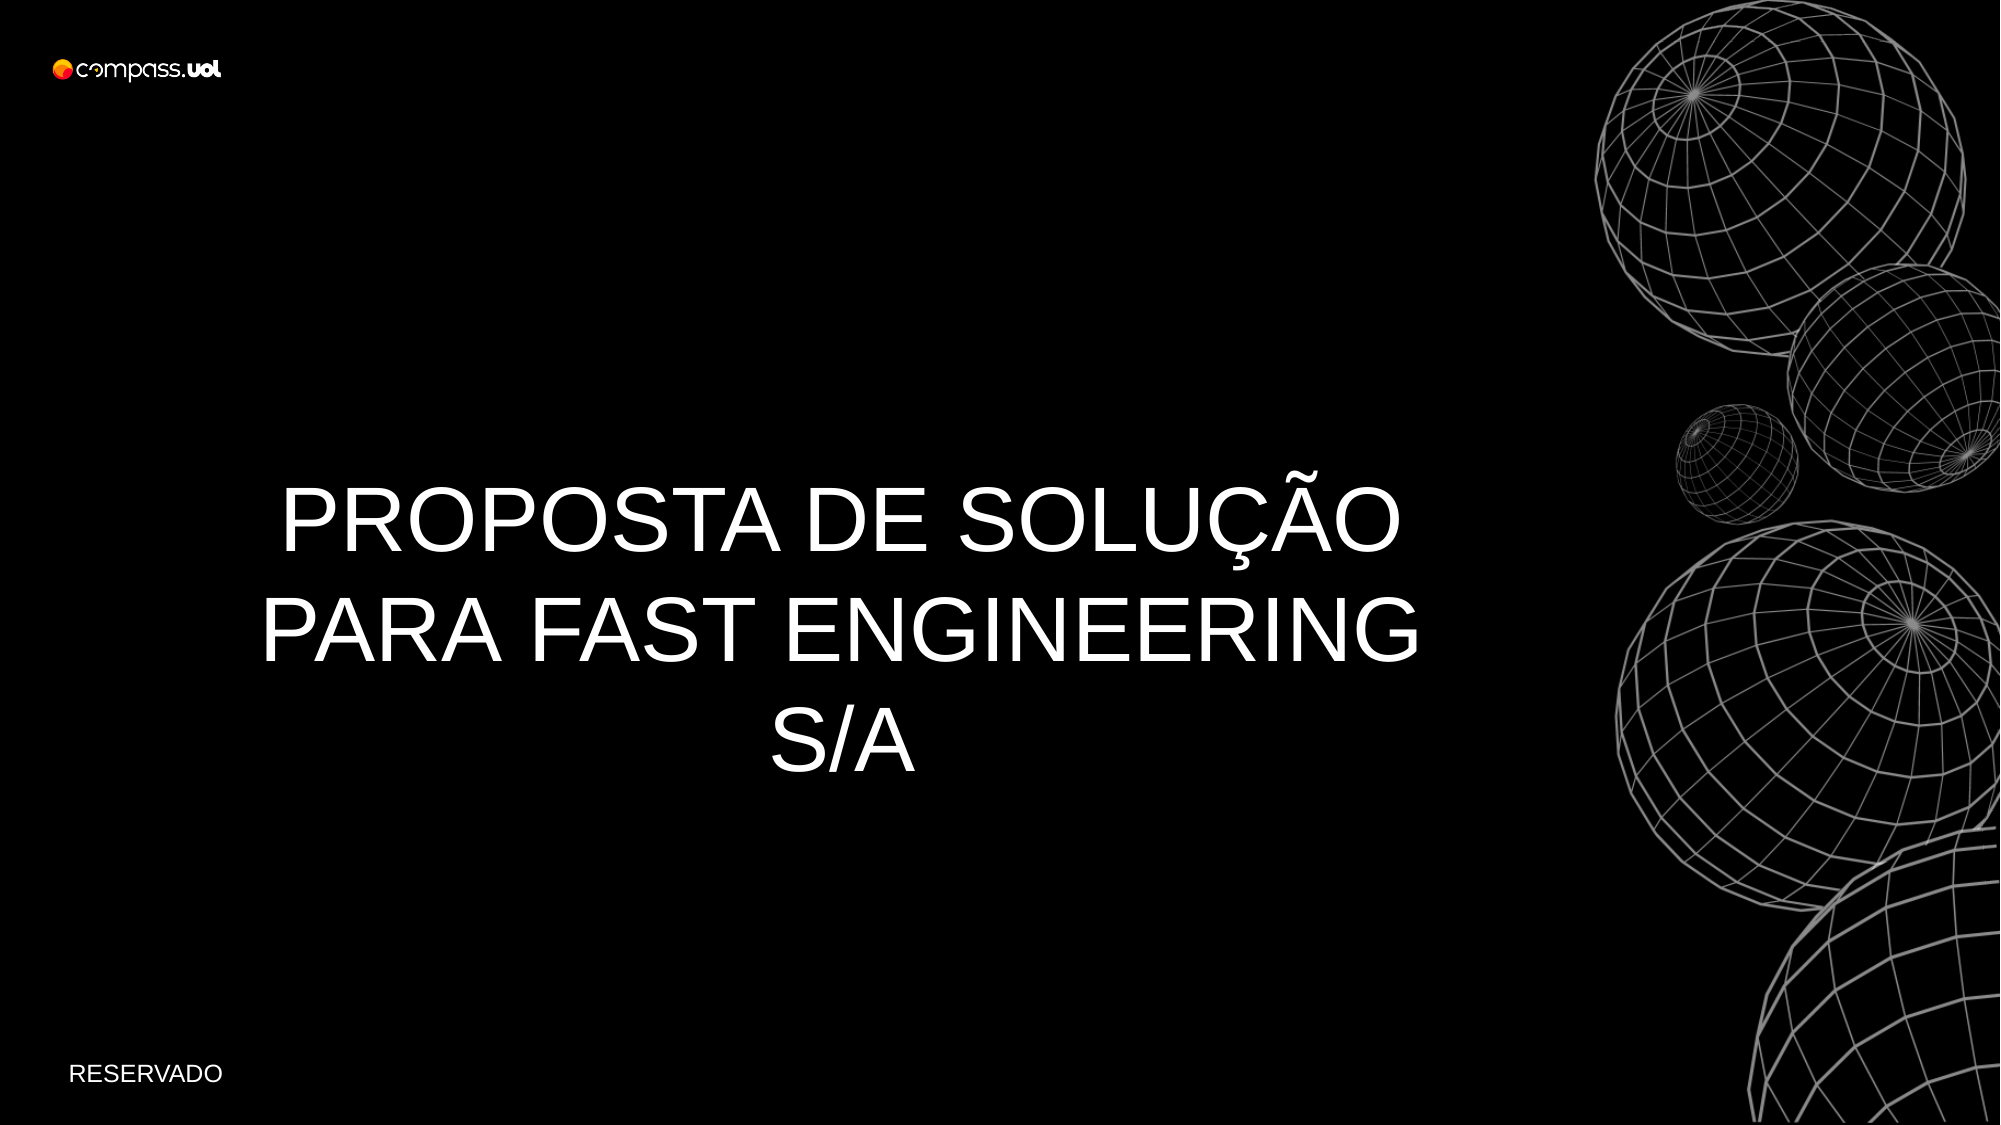

PROPOSTA DE SOLUÇÃO PARA FAST ENGINEERING S/A​
RESERVADO